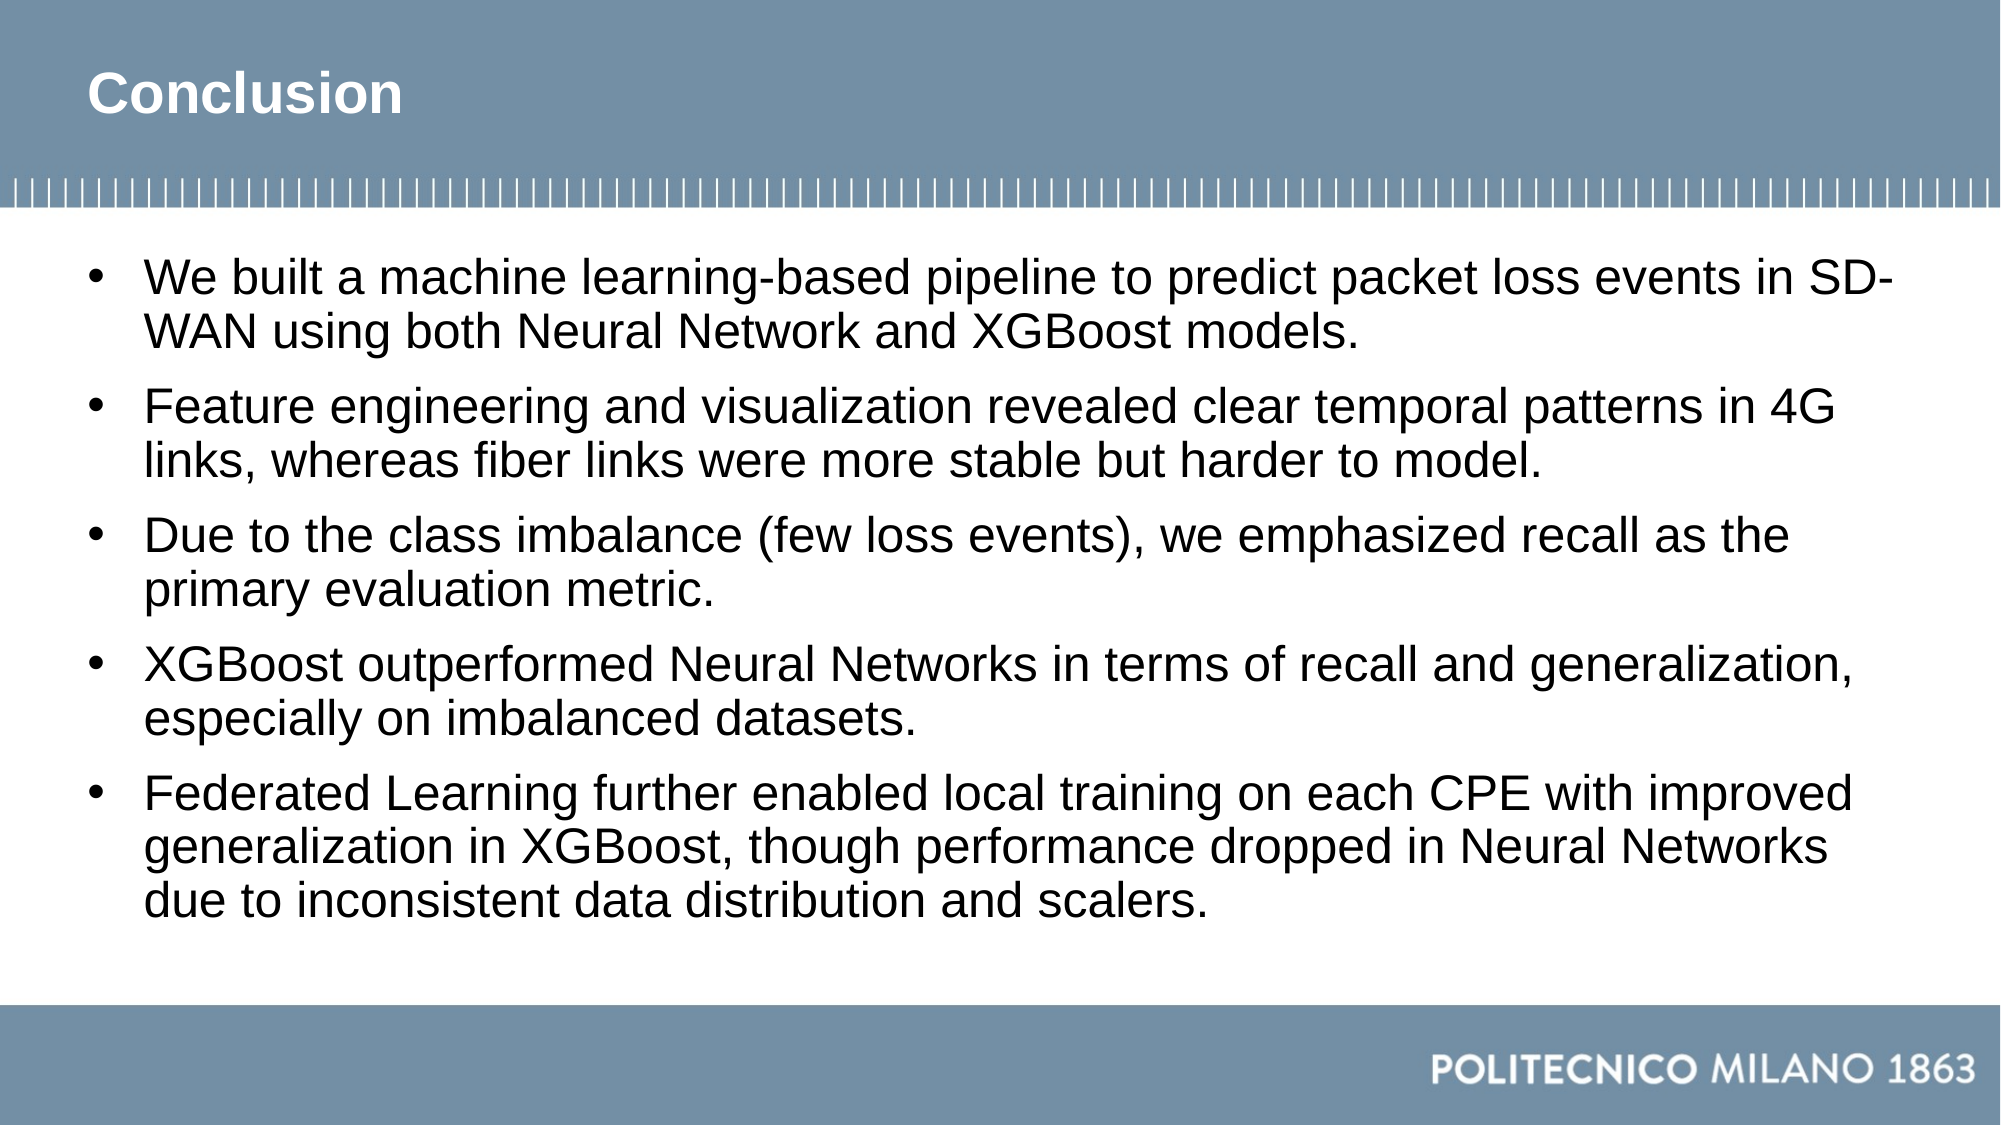

# Conclusion
We built a machine learning-based pipeline to predict packet loss events in SD-WAN using both Neural Network and XGBoost models.
Feature engineering and visualization revealed clear temporal patterns in 4G links, whereas fiber links were more stable but harder to model.
Due to the class imbalance (few loss events), we emphasized recall as the primary evaluation metric.
XGBoost outperformed Neural Networks in terms of recall and generalization, especially on imbalanced datasets.
Federated Learning further enabled local training on each CPE with improved generalization in XGBoost, though performance dropped in Neural Networks due to inconsistent data distribution and scalers.